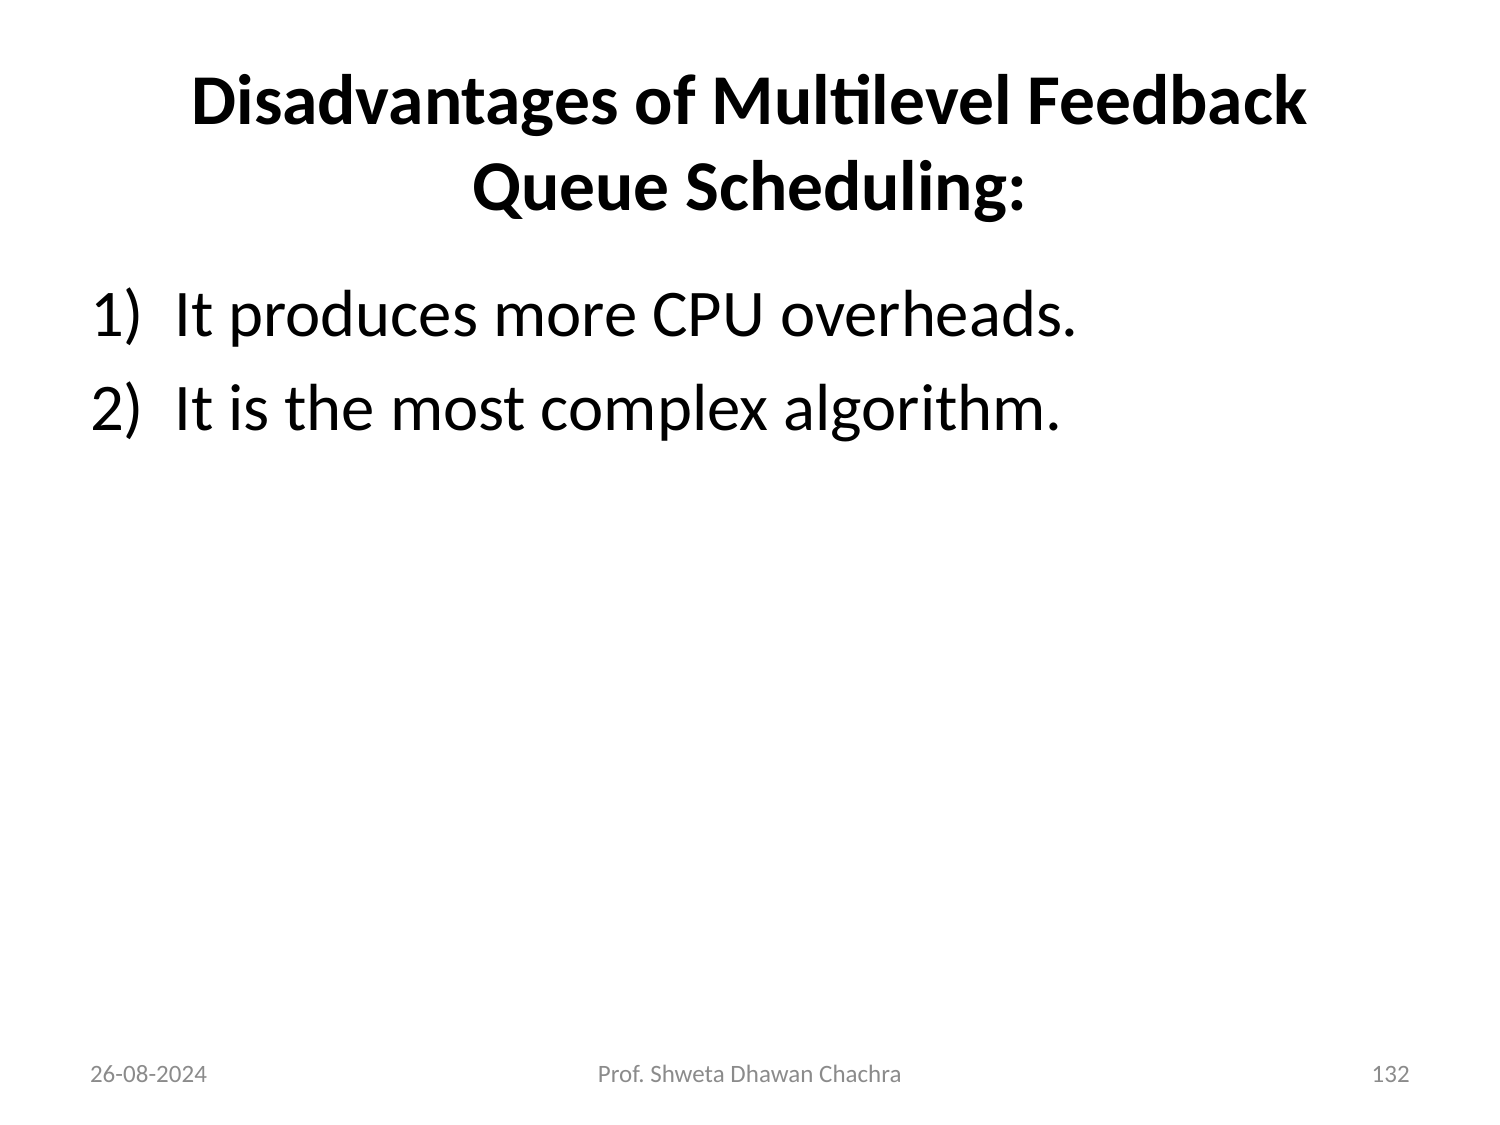

# Disadvantages of Multilevel Feedback Queue Scheduling:
It produces more CPU overheads.
It is the most complex algorithm.

26-08-2024
Prof. Shweta Dhawan Chachra
132